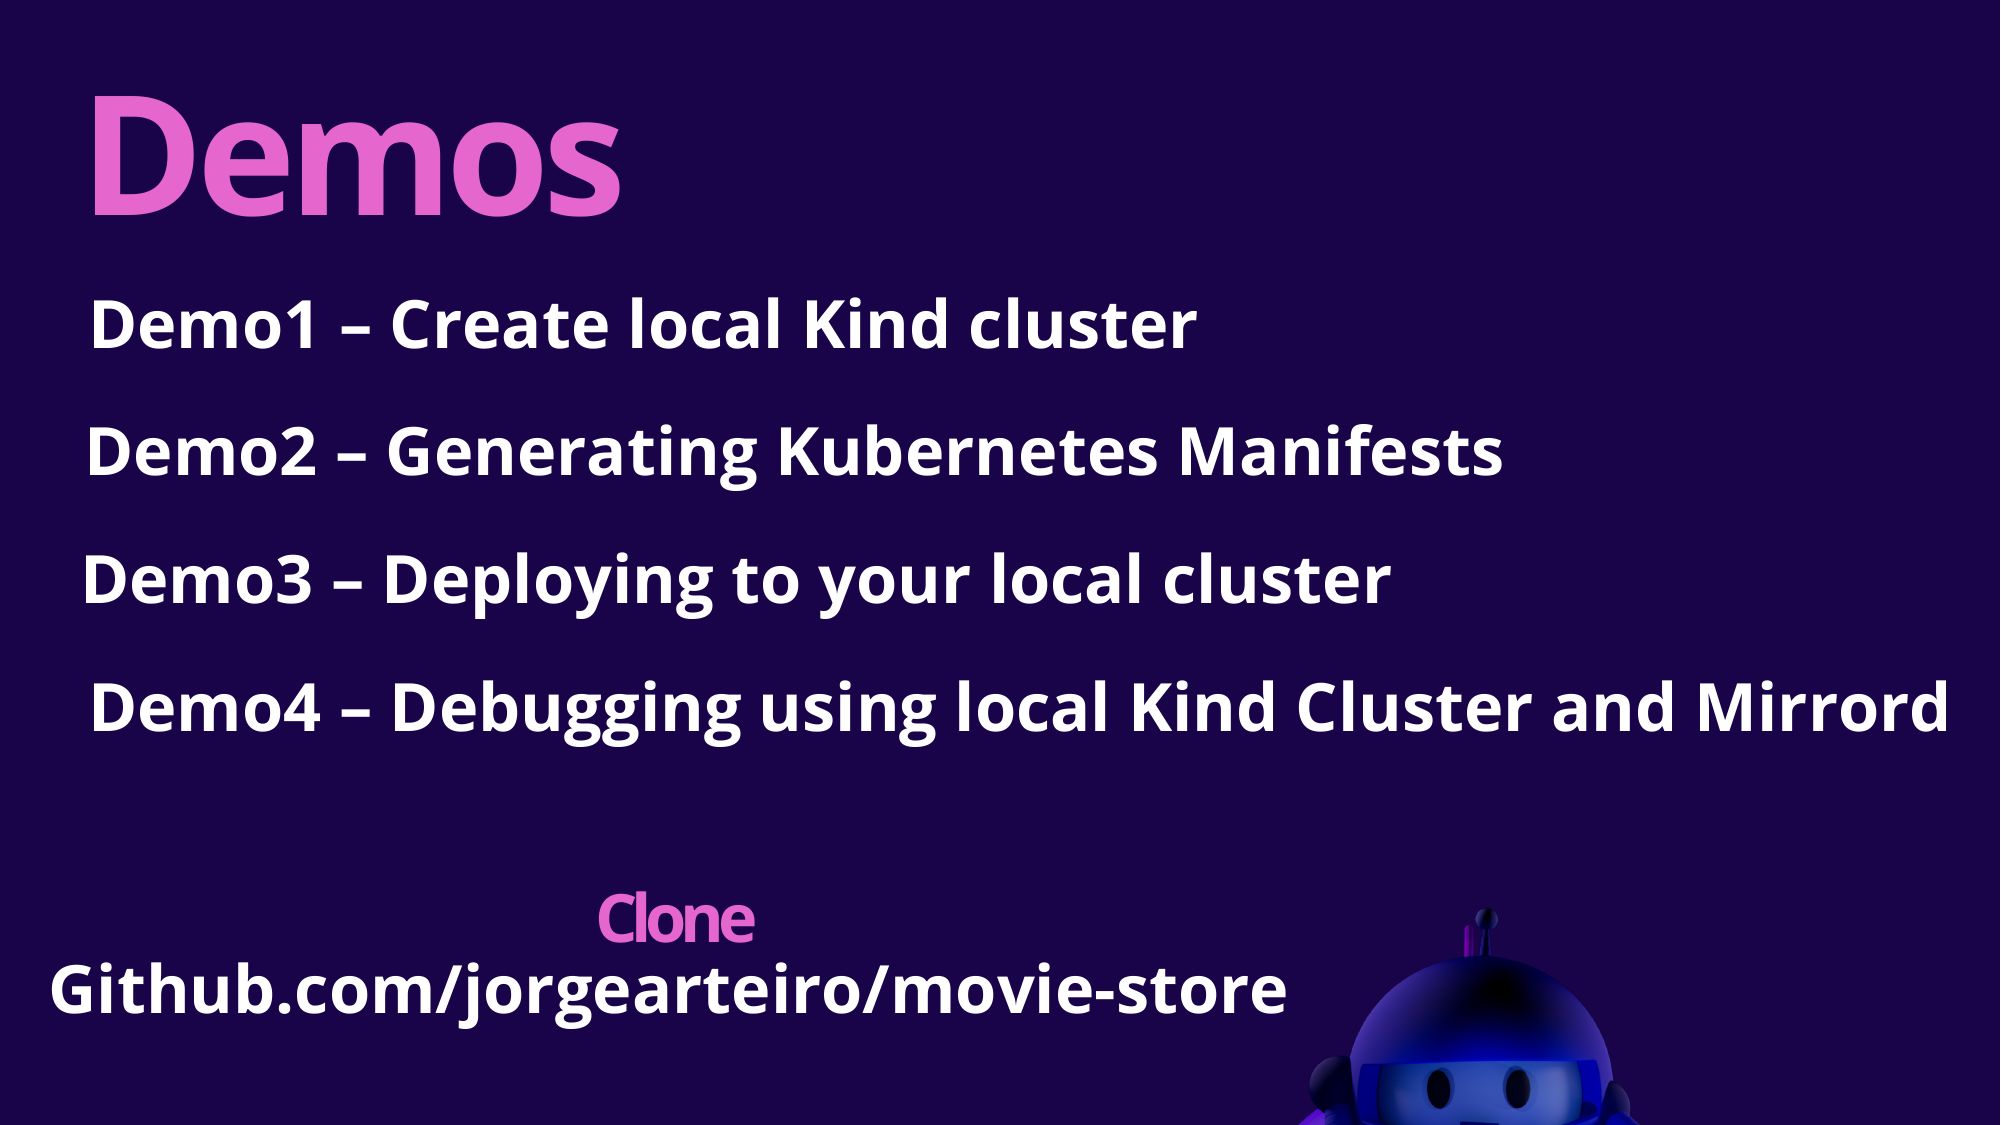

# Demos
Demo1 – Create local Kind cluster
Demo2 – Generating Kubernetes Manifests
Demo3 – Deploying to your local cluster
Demo4 – Debugging using local Kind Cluster and Mirrord
Clone
Github.com/jorgearteiro/movie-store